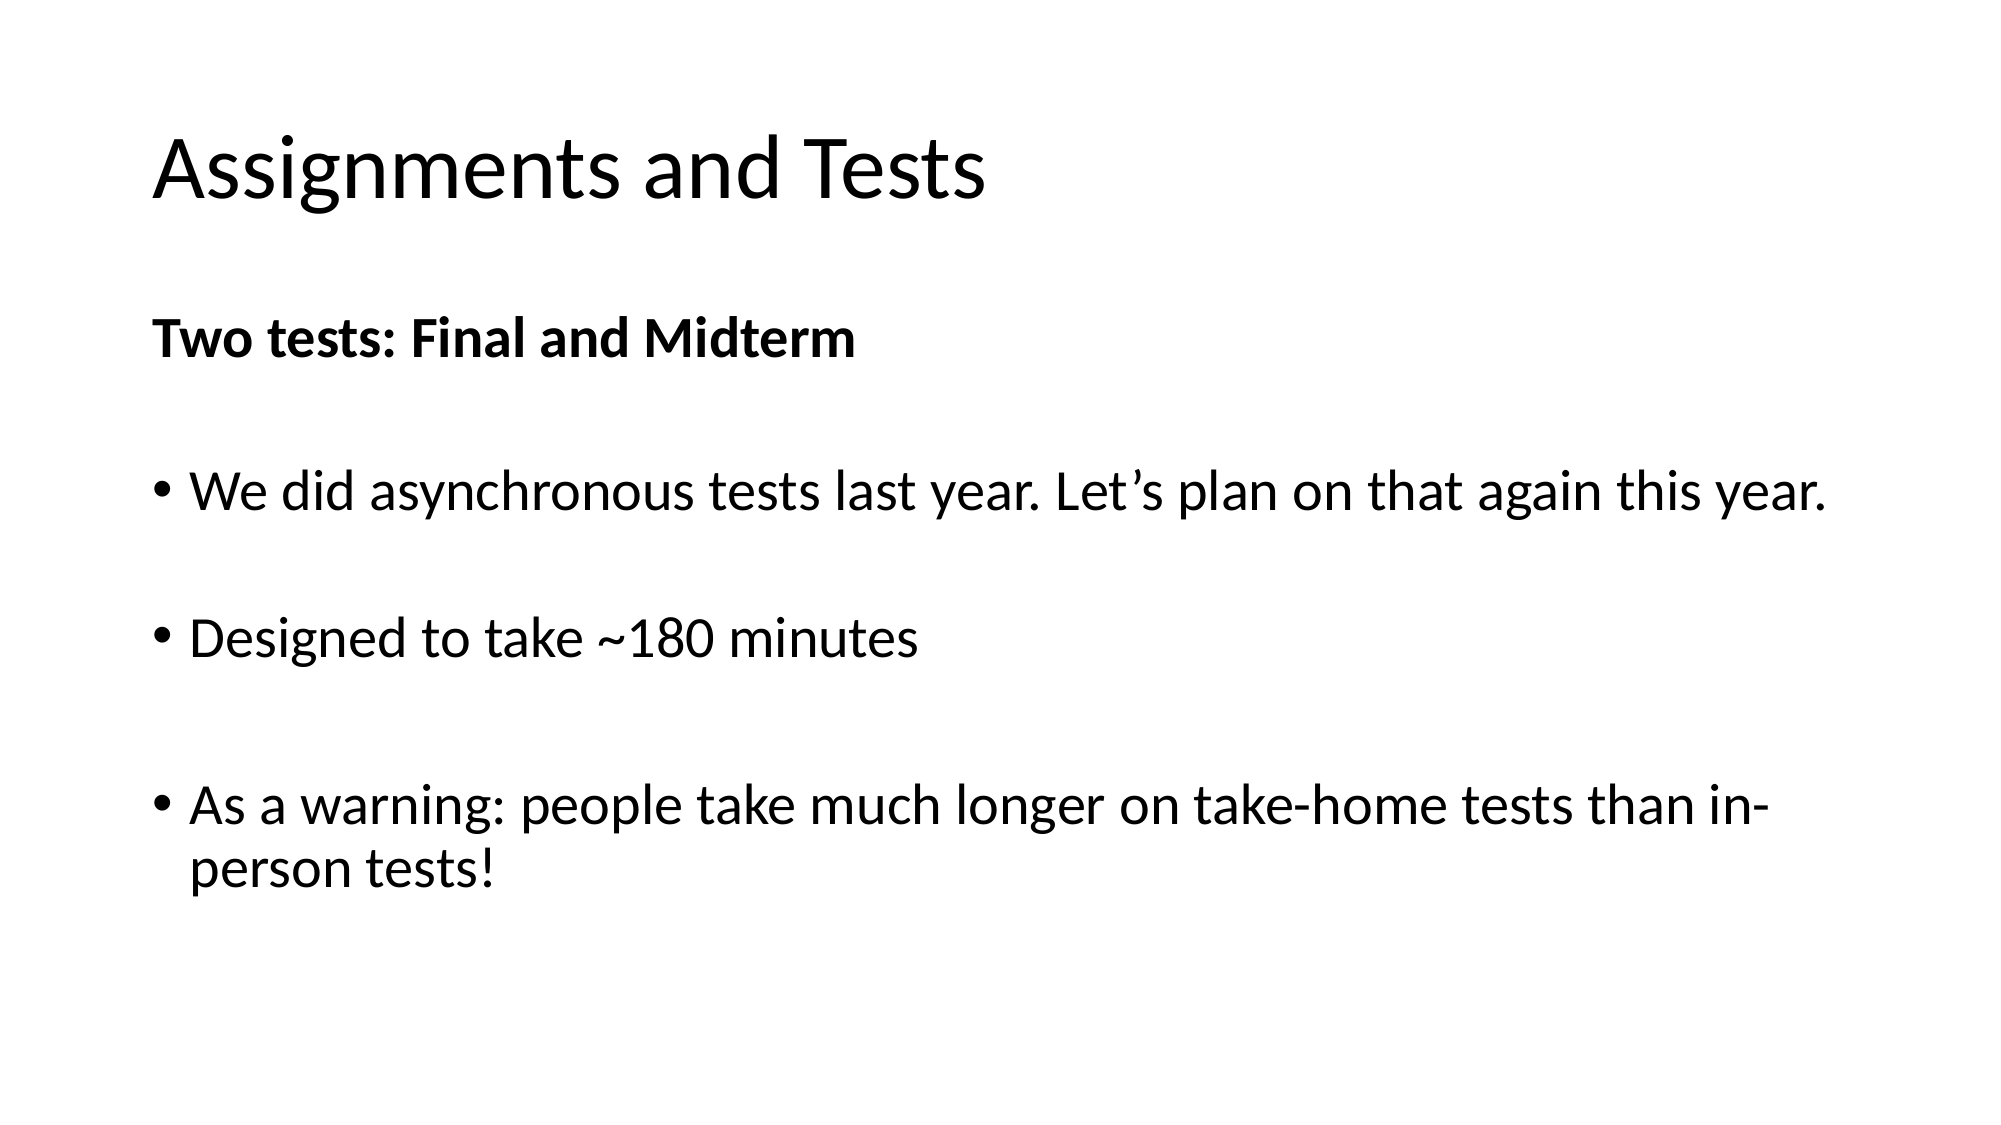

# Assignments and Tests
Two tests: Final and Midterm
We did asynchronous tests last year. Let’s plan on that again this year.
Designed to take ~180 minutes

As a warning: people take much longer on take-home tests than in-person tests!